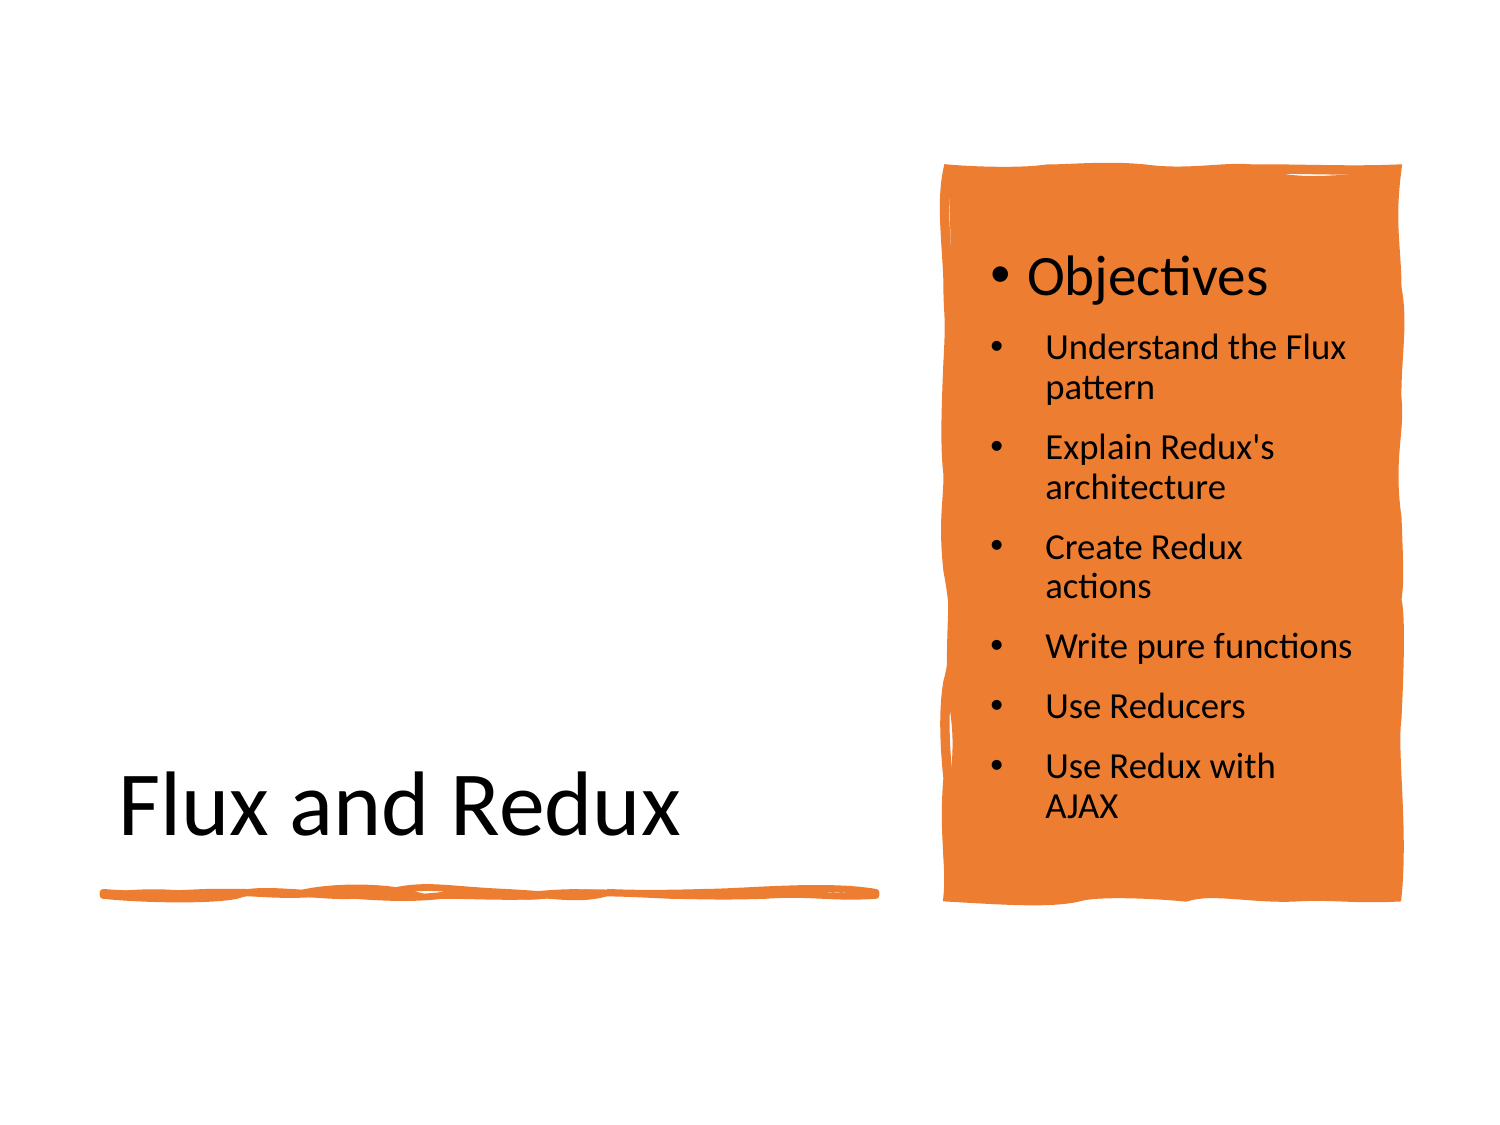

# Flux and Redux
Objectives
Understand the Flux pattern
Explain Redux's architecture
Create Redux actions
Write pure functions
Use Reducers
Use Redux with AJAX